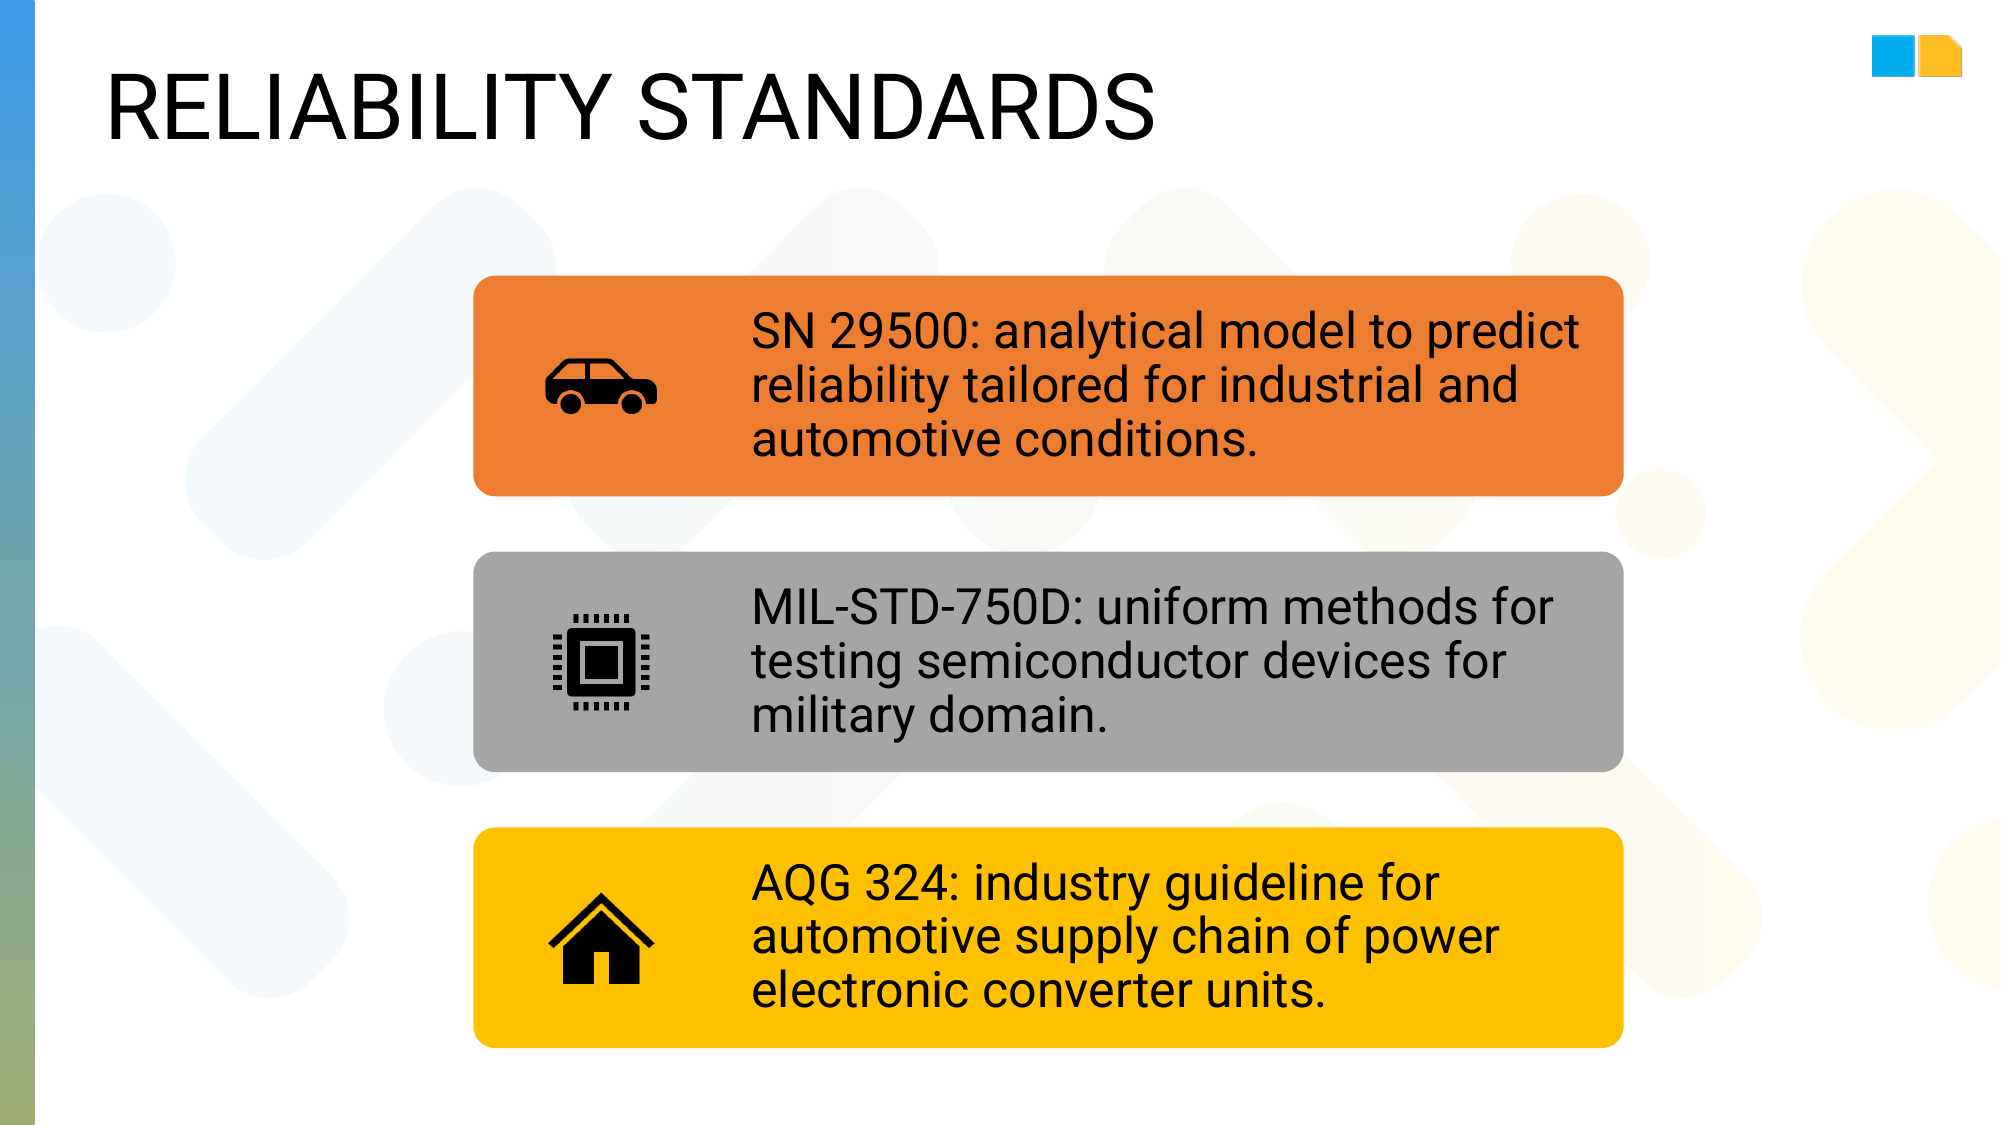

# RELIABILITY STANDARDS
SN 29500: analytical model to predict reliability tailored for industrial and automotive conditions.
MIL-STD-750D: uniform methods for testing semiconductor devices for military domain.
AQG 324: industry guideline for automotive supply chain of power electronic converter units.